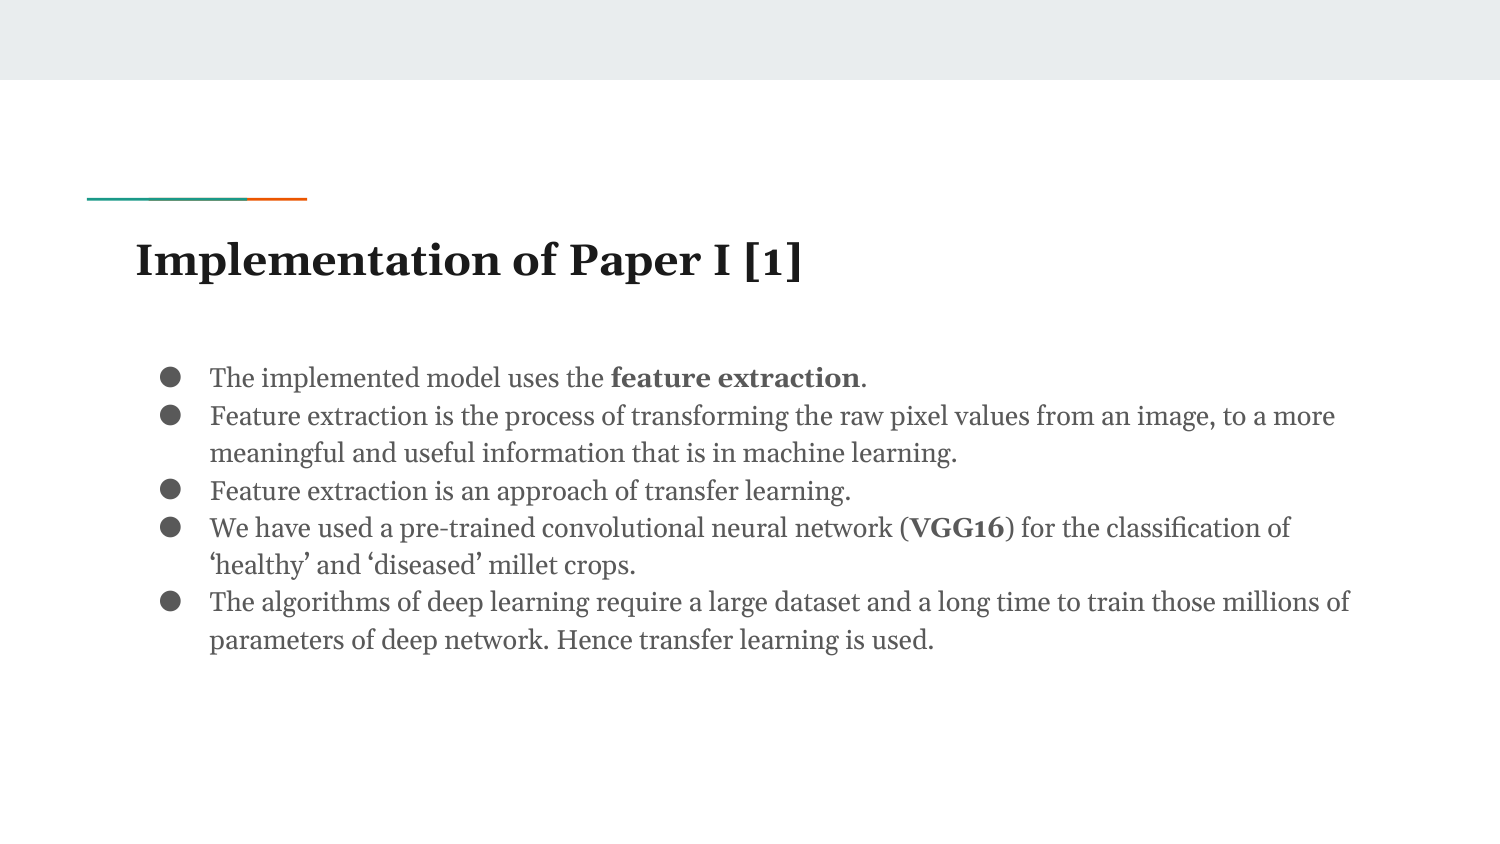

# Implementation of Paper I [1]
The implemented model uses the feature extraction.
Feature extraction is the process of transforming the raw pixel values from an image, to a more meaningful and useful information that is in machine learning.
Feature extraction is an approach of transfer learning.
We have used a pre-trained convolutional neural network (VGG16) for the classification of ‘healthy’ and ‘diseased’ millet crops.
The algorithms of deep learning require a large dataset and a long time to train those millions of parameters of deep network. Hence transfer learning is used.